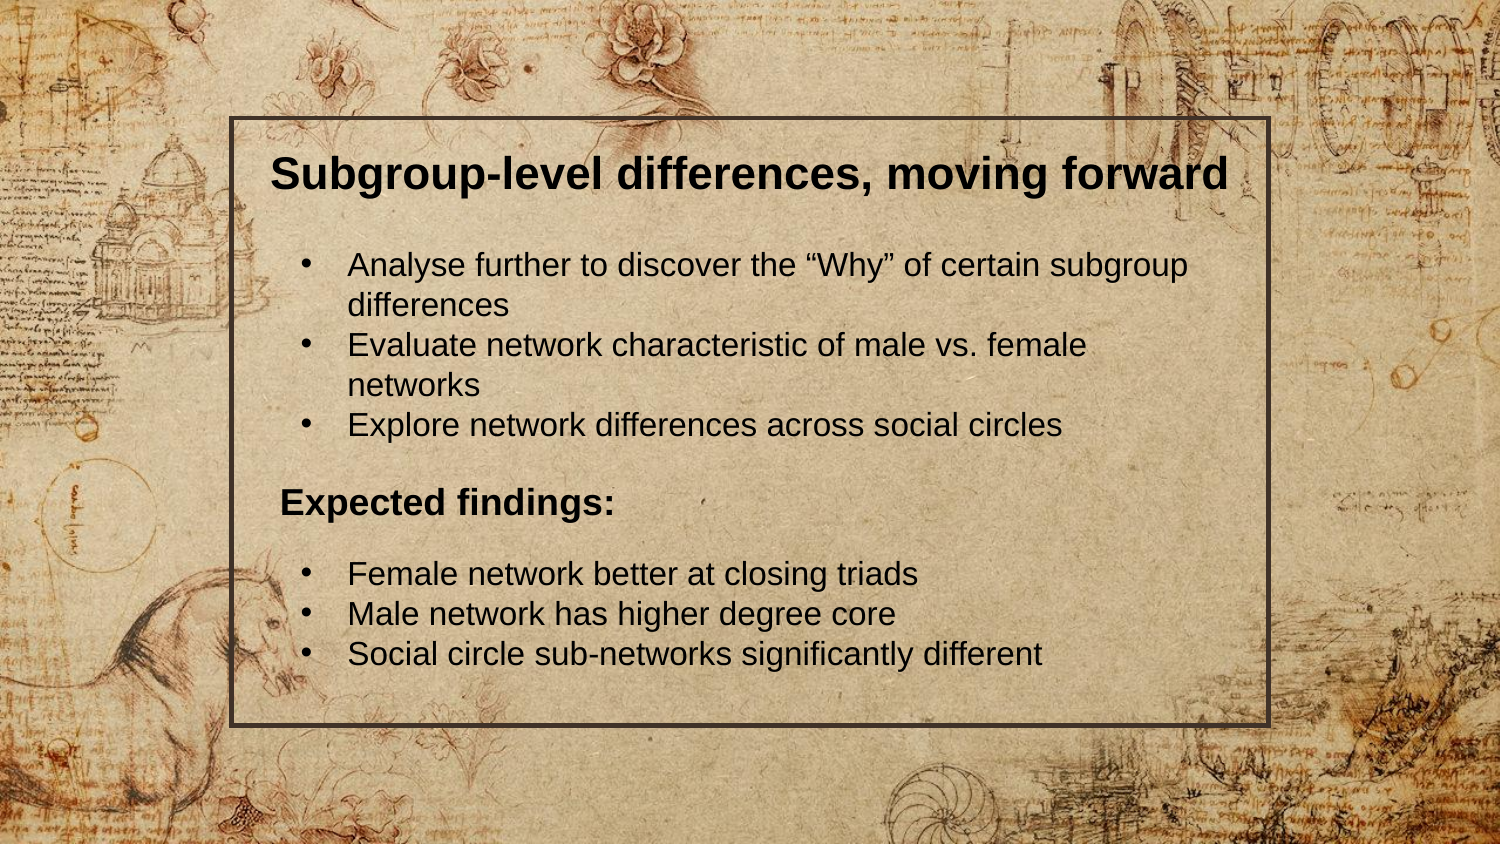

Subgroup-level differences, moving forward
Analyse further to discover the “Why” of certain subgroup differences
Evaluate network characteristic of male vs. female networks
Explore network differences across social circles

Expected findings:

Female network better at closing triads
Male network has higher degree core
Social circle sub-networks significantly different